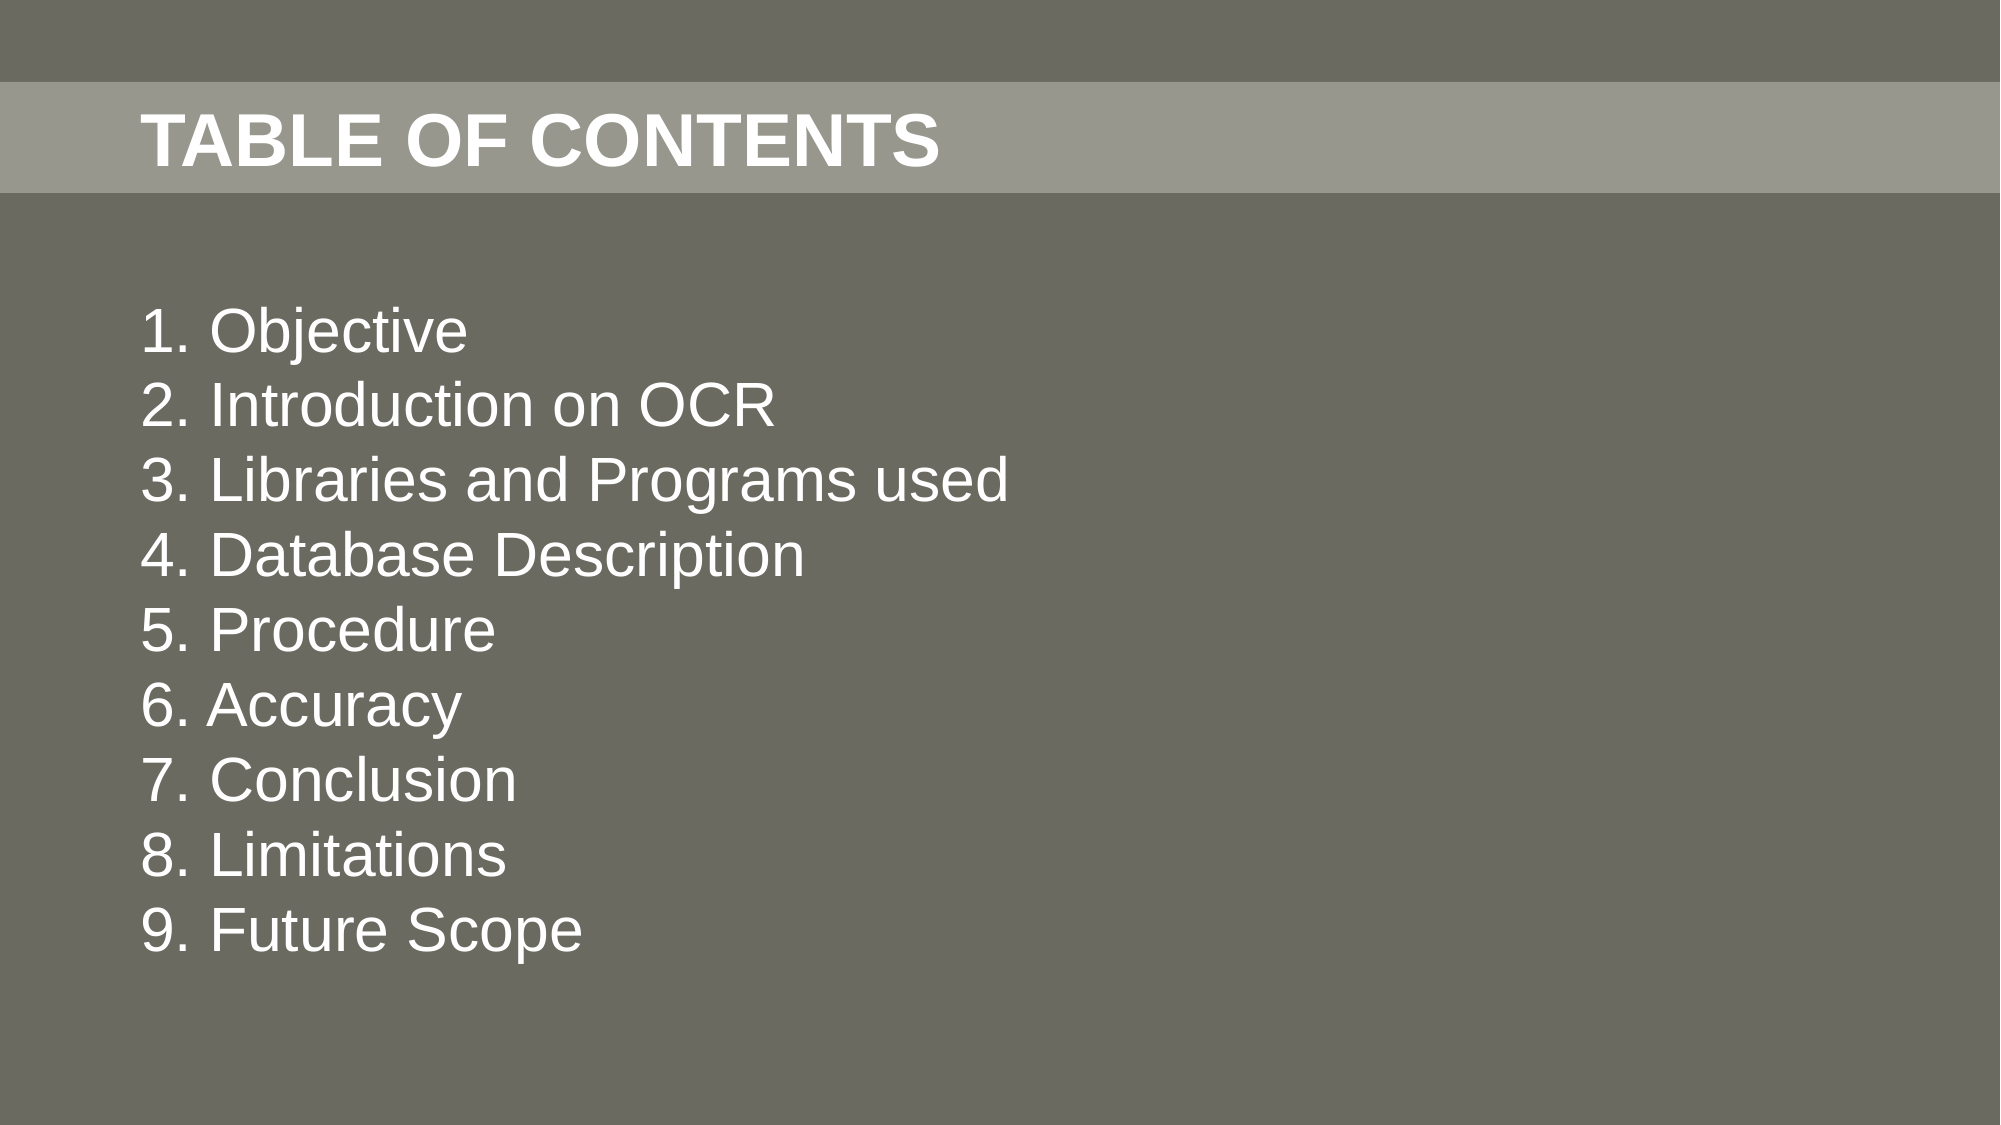

TABLE OF CONTENTS
1. Objective
2. Introduction on OCR
3. Libraries and Programs used
4. Database Description
5. Procedure
6. Accuracy
7. Conclusion
8. Limitations
9. Future Scope